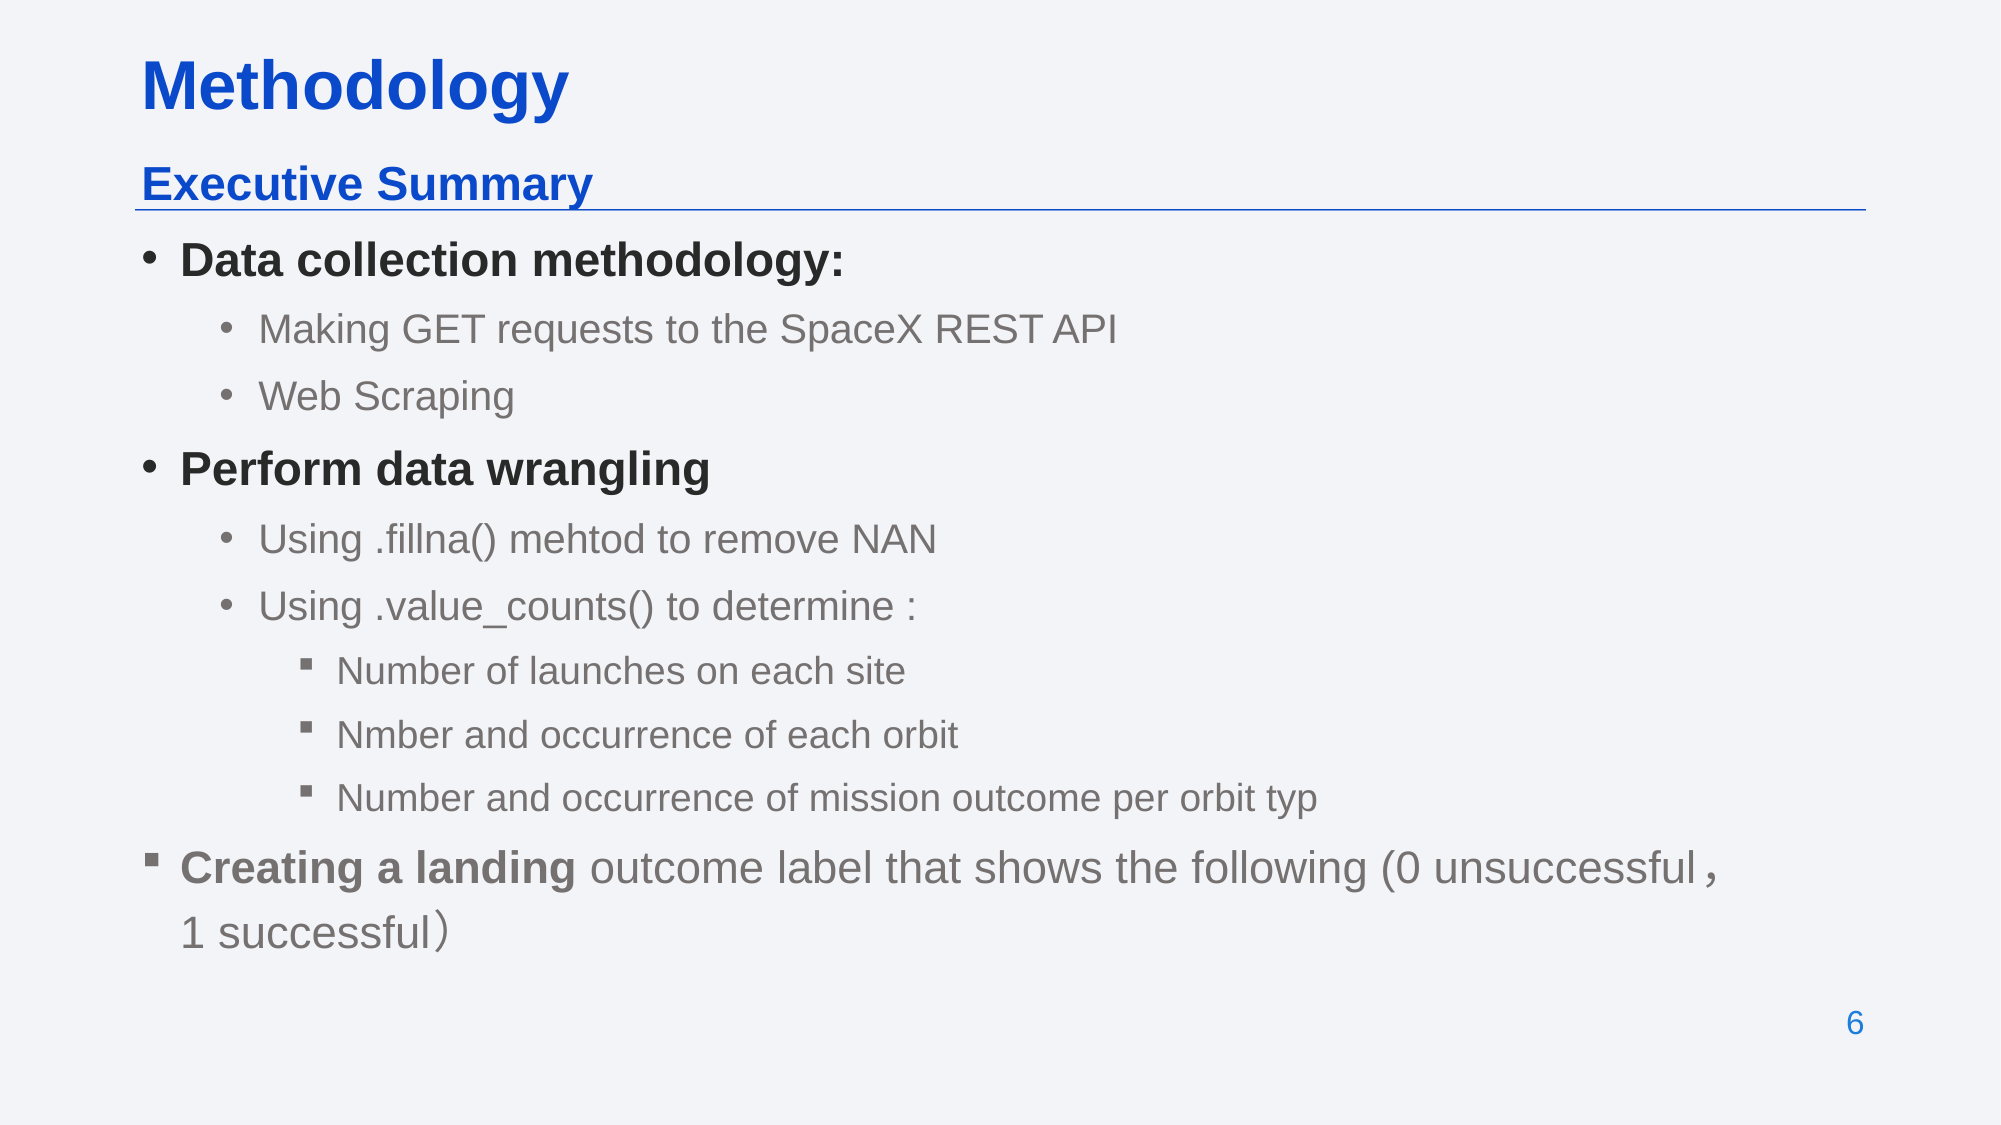

Methodology
Executive Summary
Data collection methodology:
Making GET requests to the SpaceX REST API
Web Scraping
Perform data wrangling
Using .fillna() mehtod to remove NAN
Using .value_counts() to determine :
Number of launches on each site
Nmber and occurrence of each orbit
Number and occurrence of mission outcome per orbit typ
Creating a landing outcome label that shows the following (0 unsuccessful， 1 successful）
6